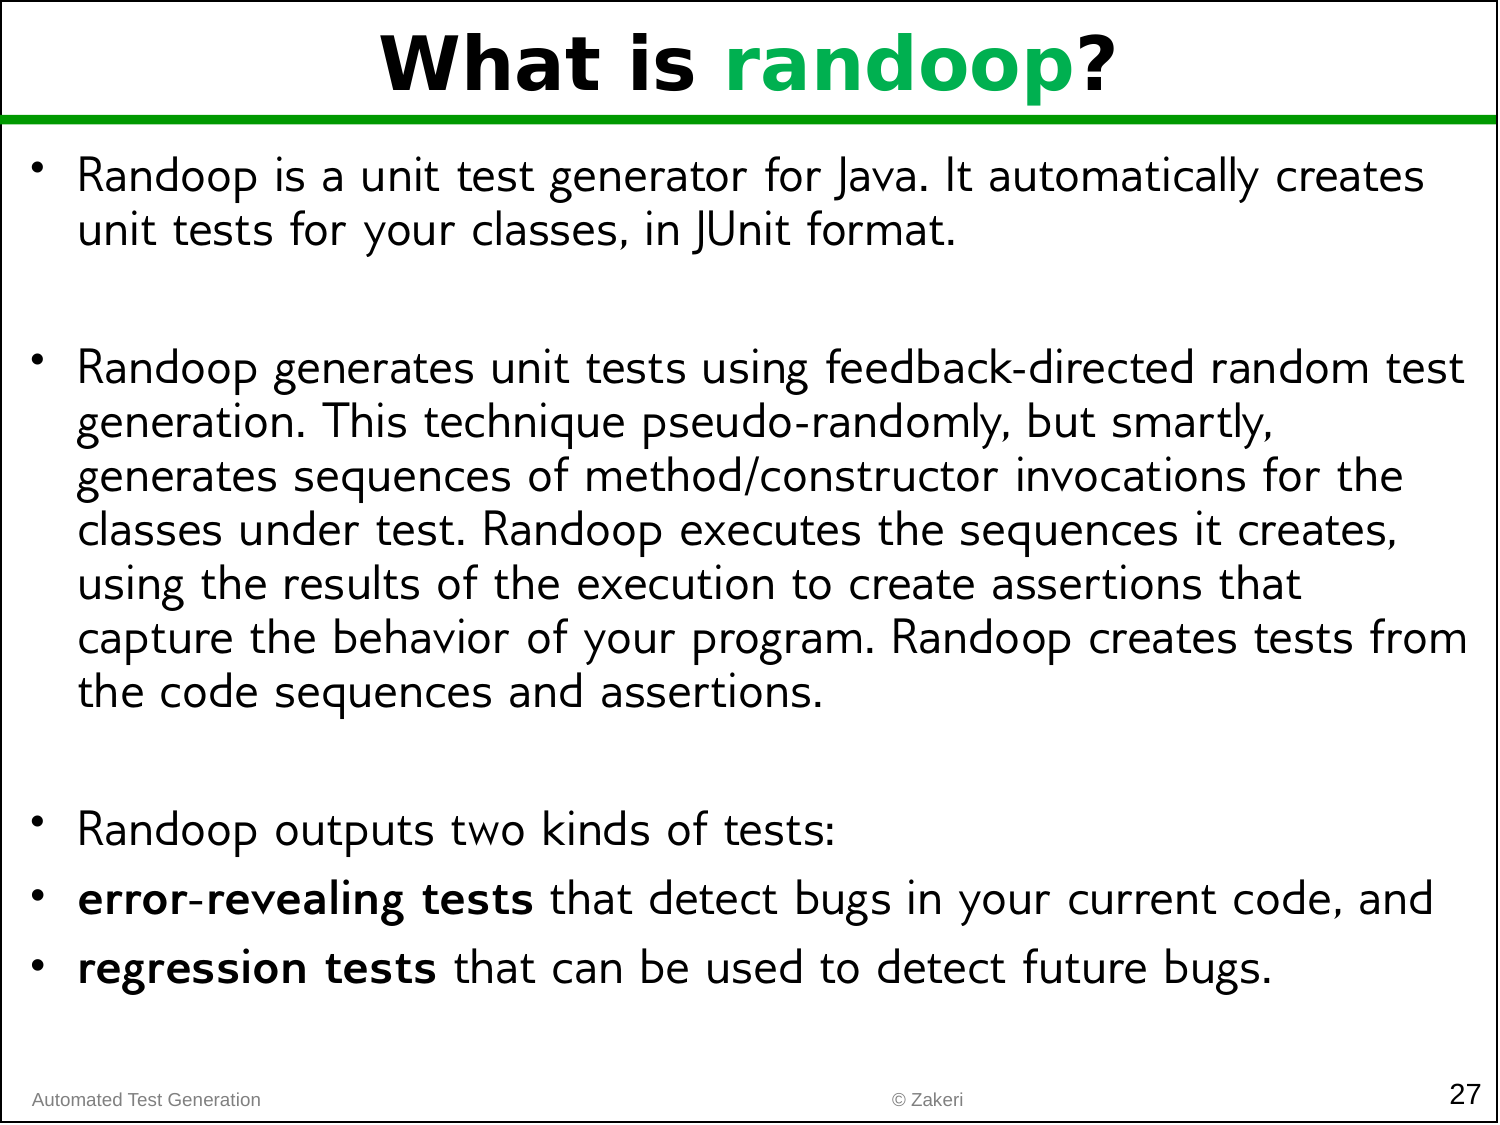

# What is randoop?
Randoop is a unit test generator for Java. It automatically creates unit tests for your classes, in JUnit format.

Randoop generates unit tests using feedback-directed random test generation. This technique pseudo-randomly, but smartly, generates sequences of method/constructor invocations for the classes under test. Randoop executes the sequences it creates, using the results of the execution to create assertions that capture the behavior of your program. Randoop creates tests from the code sequences and assertions.

Randoop outputs two kinds of tests:
error-revealing tests that detect bugs in your current code, and
regression tests that can be used to detect future bugs.
27
© Zakeri
Automated Test Generation